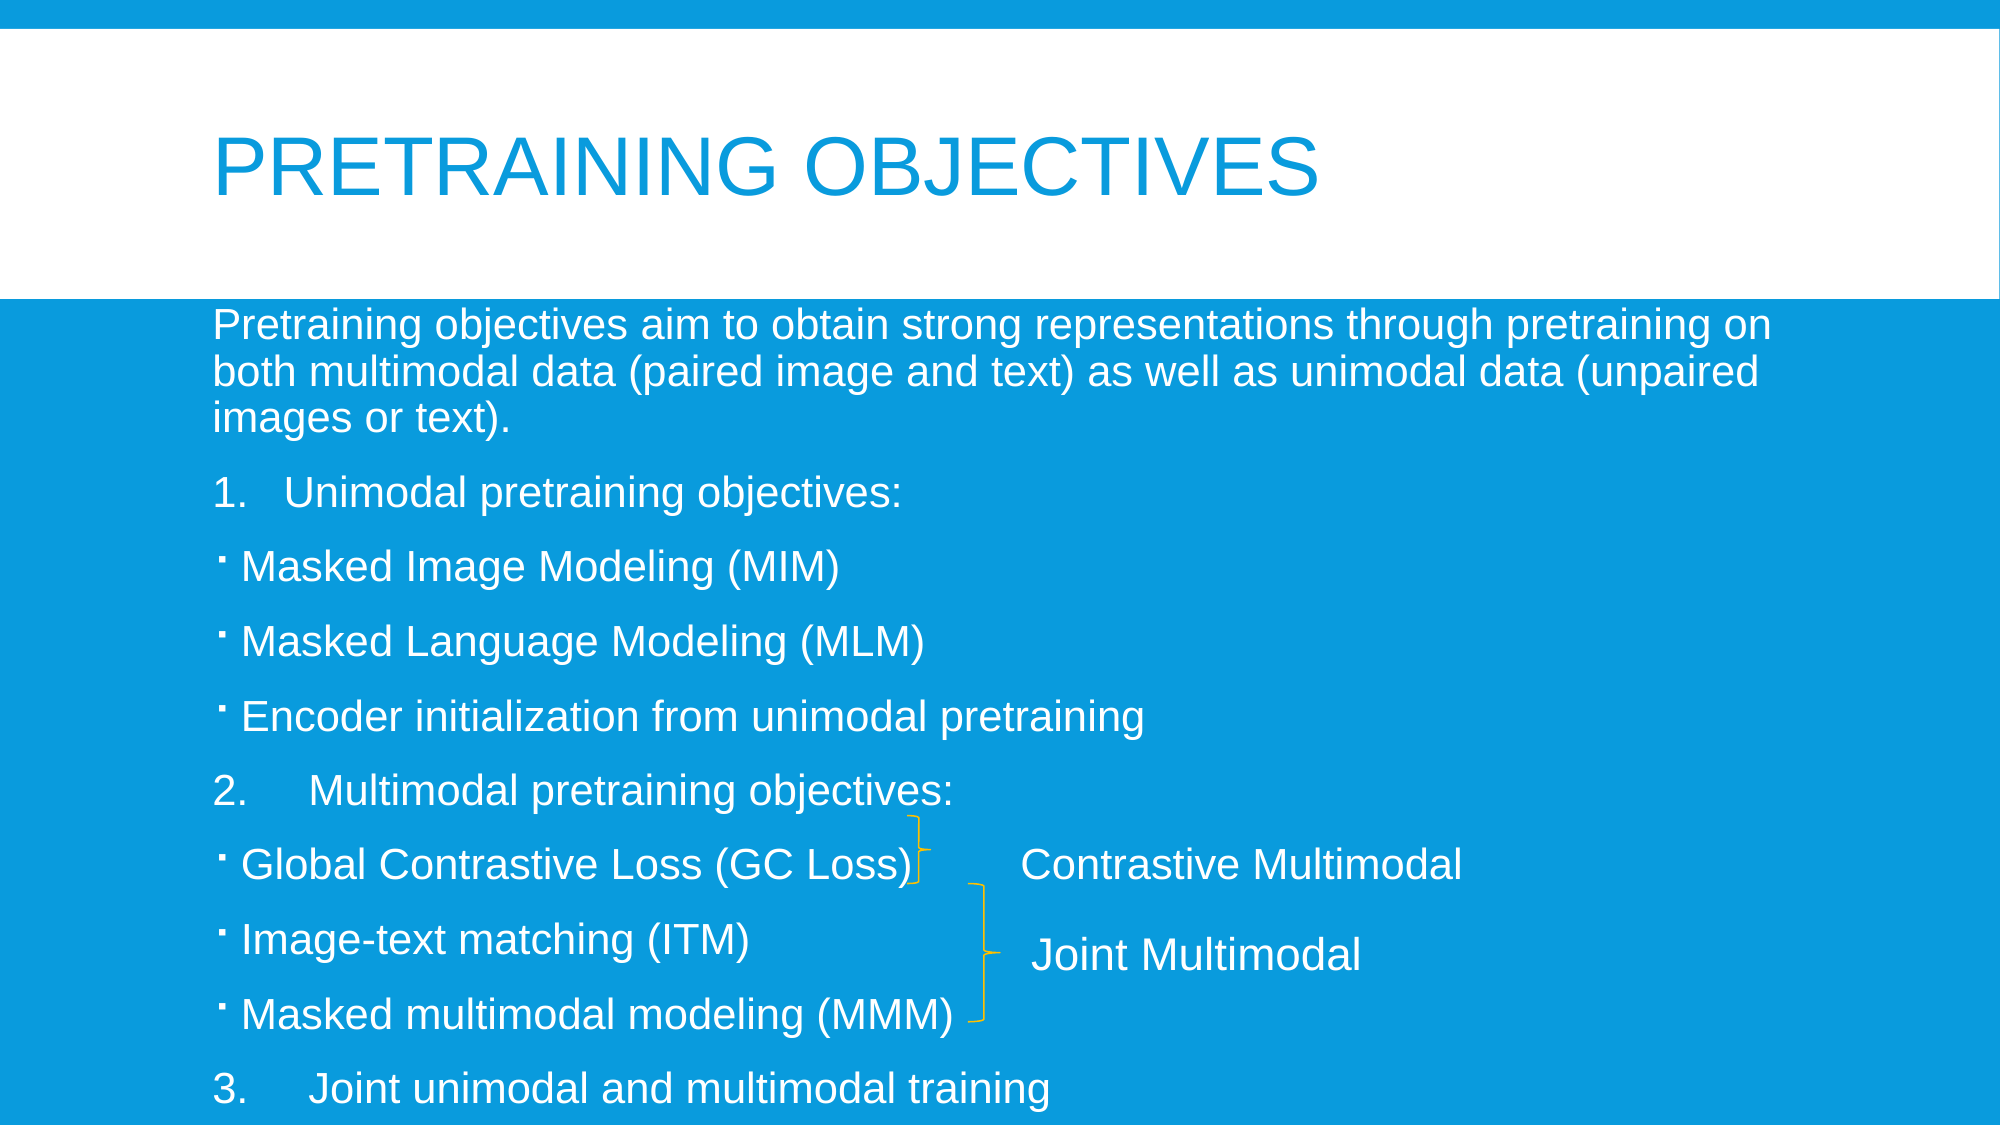

# Pretraining Objectives
Pretraining objectives aim to obtain strong representations through pretraining on both multimodal data (paired image and text) as well as unimodal data (unpaired images or text).
Unimodal pretraining objectives:
Masked Image Modeling (MIM)
Masked Language Modeling (MLM)
Encoder initialization from unimodal pretraining
2.     Multimodal pretraining objectives:
Global Contrastive Loss (GC Loss)         Contrastive Multimodal
Image-text matching (ITM)
Masked multimodal modeling (MMM)
3.     Joint unimodal and multimodal training

Joint Multimodal